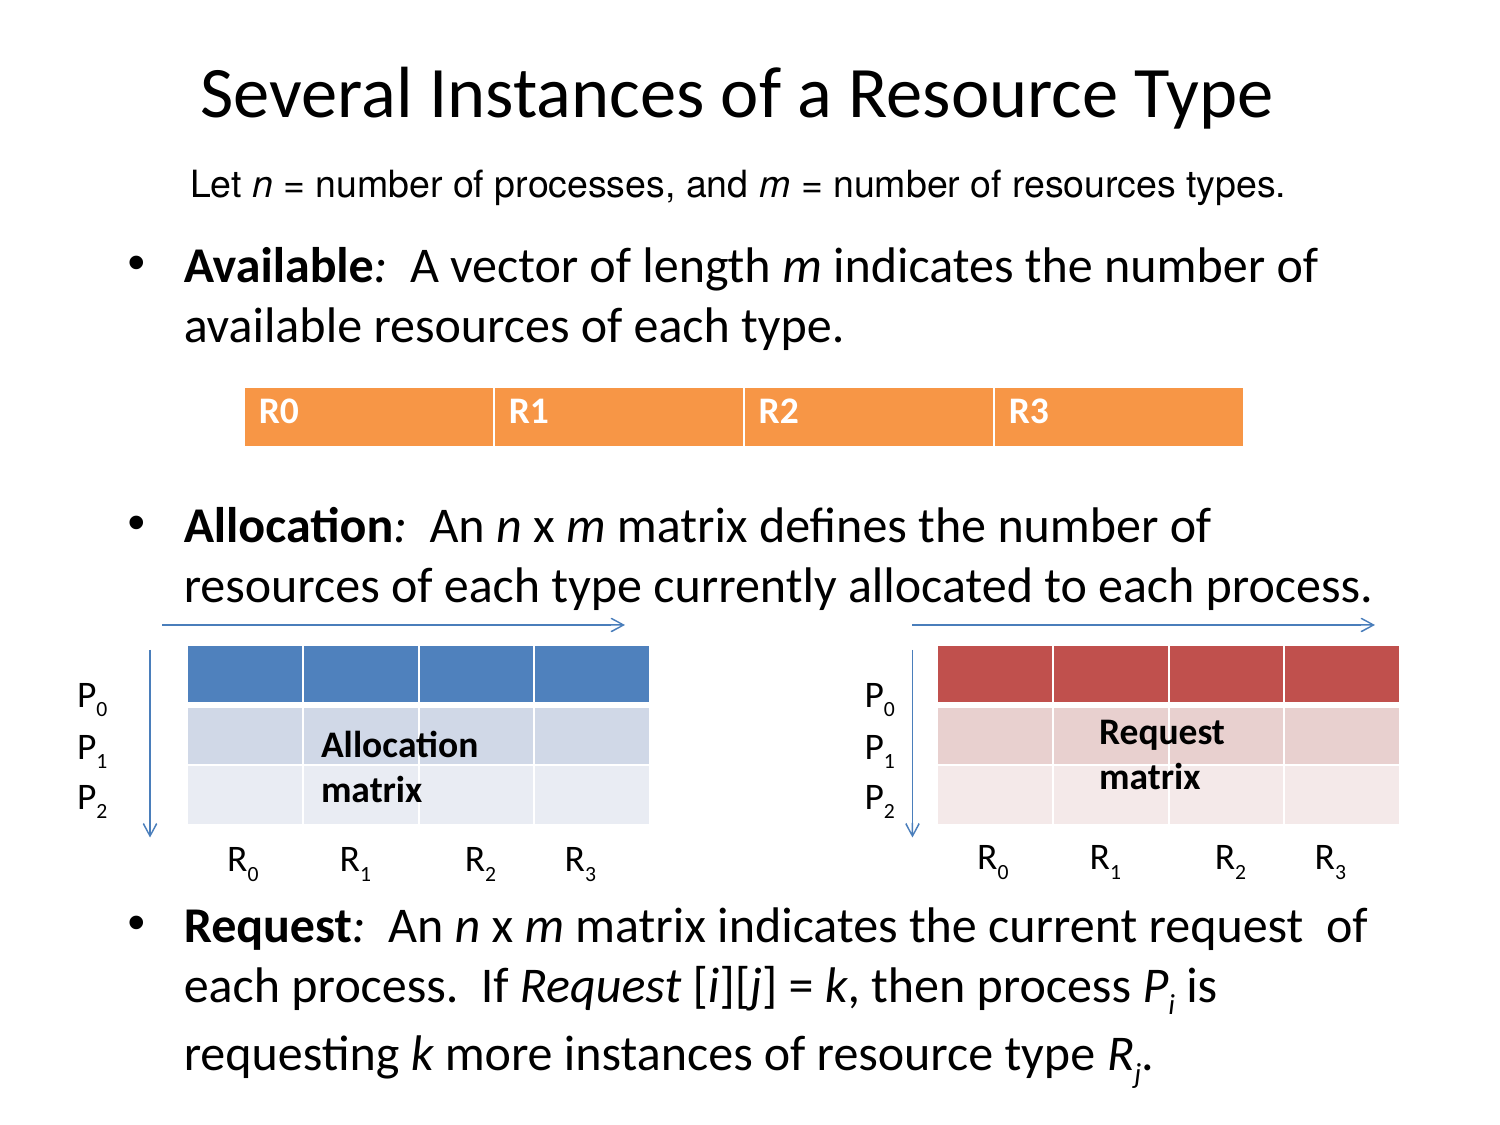

# Several Instances of a Resource Type
Let n = number of processes, and m = number of resources types.
Available:  A vector of length m indicates the number of available resources of each type.

Allocation:  An n x m matrix defines the number of resources of each type currently allocated to each process.

Request:  An n x m matrix indicates the current request  of each process.  If Request [i][j] = k, then process Pi is requesting k more instances of resource type Rj.
| R0 | R1 | R2 | R3 |
| --- | --- | --- | --- |
|  |  |  |  |
| --- | --- | --- | --- |
|  |  |  |  |
|  |  |  |  |
|  |  |  |  |
| --- | --- | --- | --- |
|  |  |  |  |
|  |  |  |  |
P0
P0
Request matrix
Allocation matrix
P1
P1
P2
P2
R0
R1
R2
R3
R0
R1
R2
R3